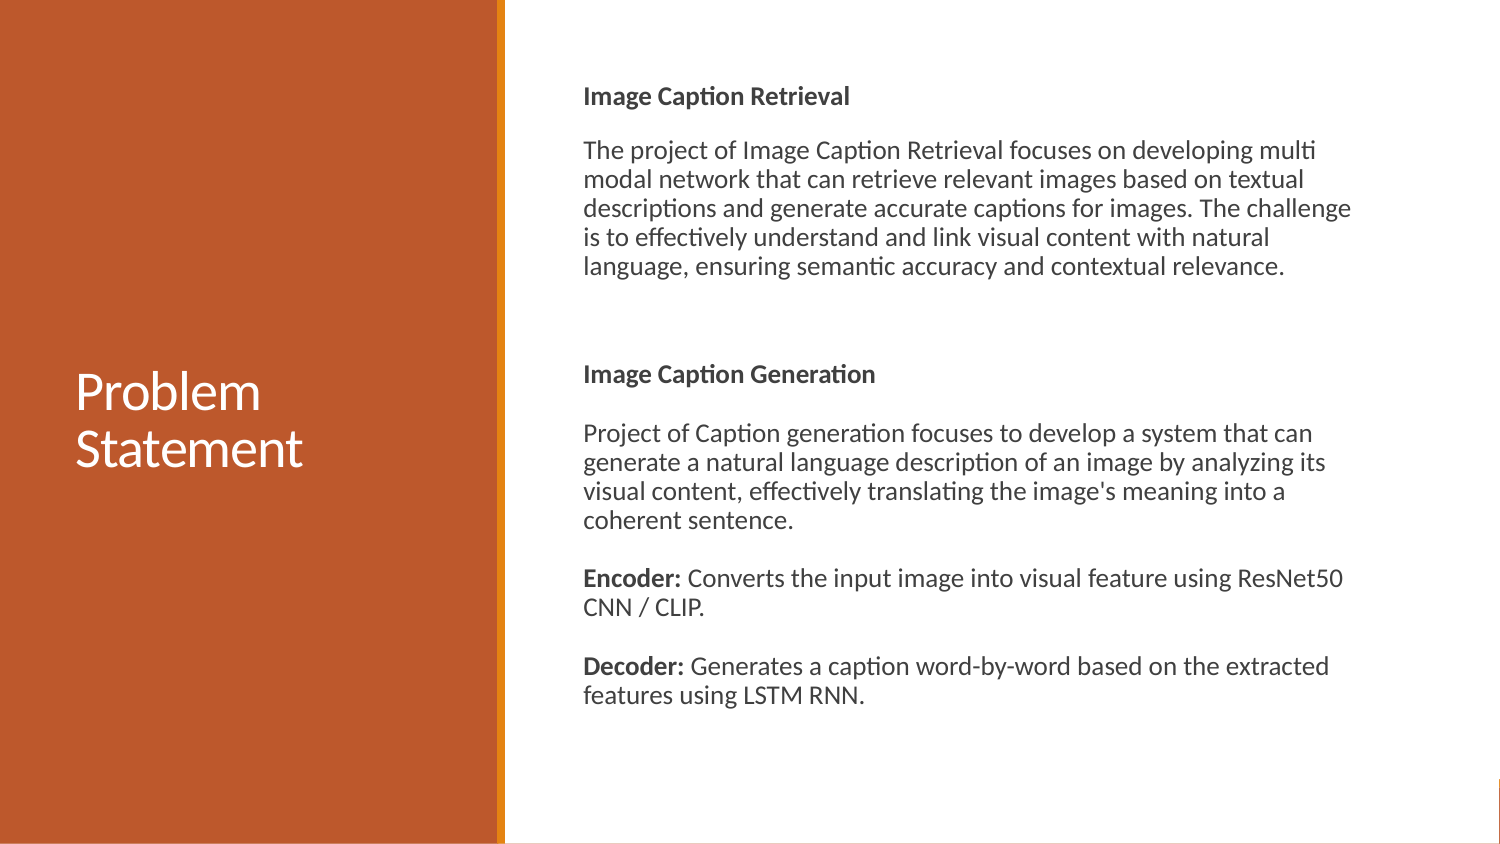

# Problem Statement
Image Caption Retrieval
The project of Image Caption Retrieval focuses on developing multi modal network that can retrieve relevant images based on textual descriptions and generate accurate captions for images. The challenge is to effectively understand and link visual content with natural language, ensuring semantic accuracy and contextual relevance.

Image Caption Generation

Project of Caption generation focuses to develop a system that can generate a natural language description of an image by analyzing its visual content, effectively translating the image's meaning into a coherent sentence.

Encoder: Converts the input image into visual feature using ResNet50 CNN / CLIP.

Decoder: Generates a caption word-by-word based on the extracted features using LSTM RNN.